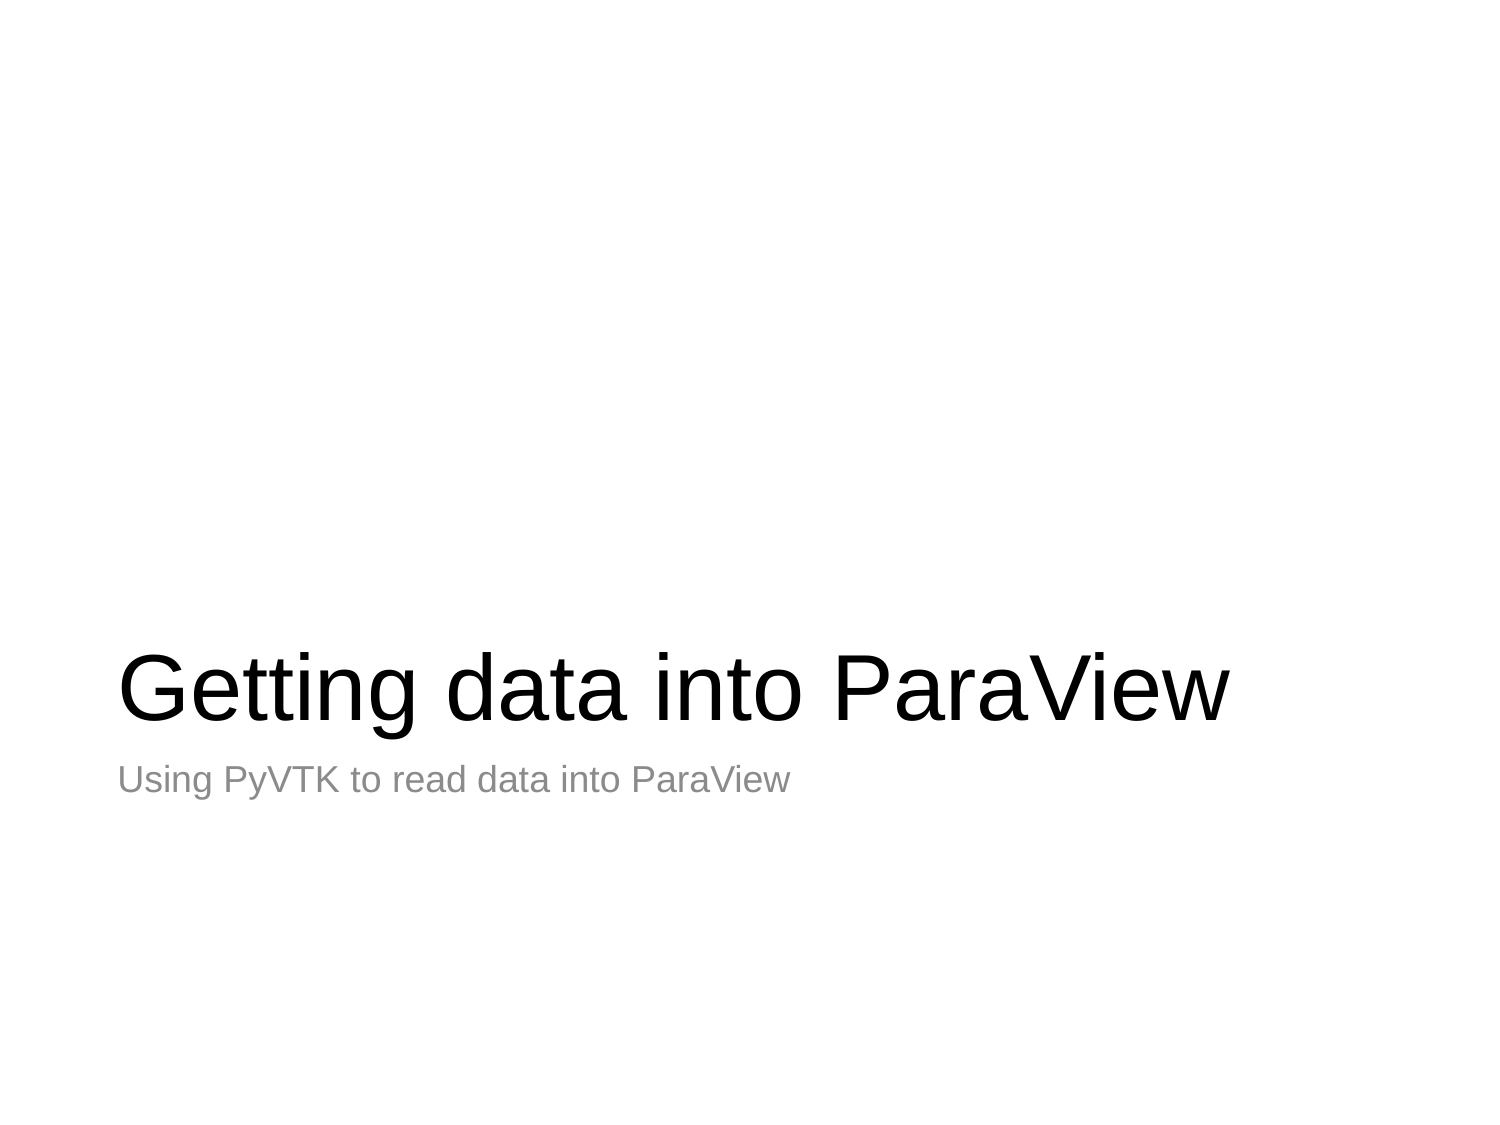

# Getting data into ParaView
Using PyVTK to read data into ParaView